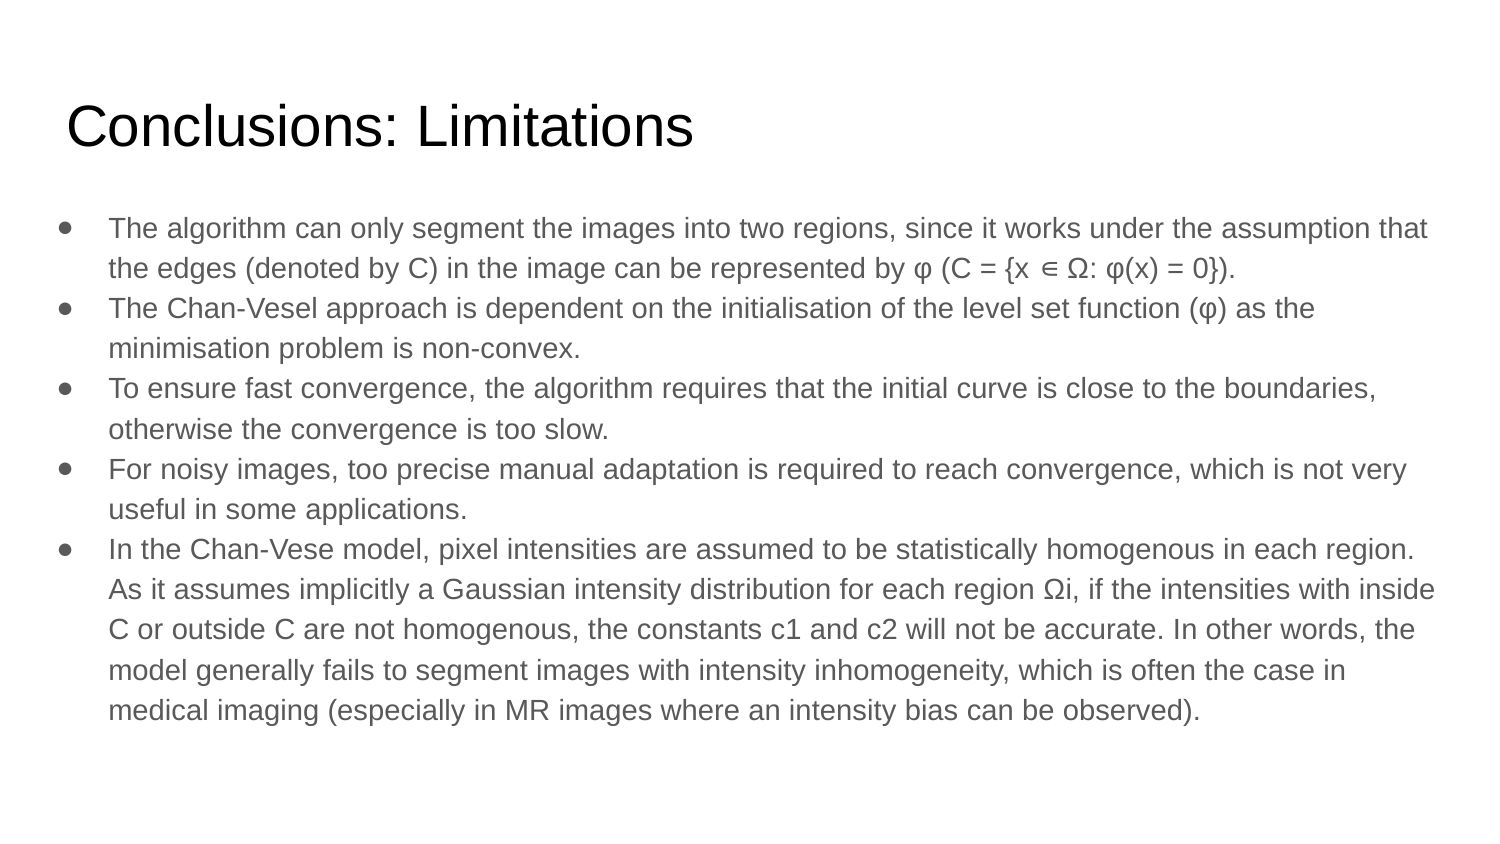

# Conclusions: Limitations
The algorithm can only segment the images into two regions, since it works under the assumption that the edges (denoted by C) in the image can be represented by φ (C = {x ∊ Ω: φ(x) = 0}).
The Chan-Vesel approach is dependent on the initialisation of the level set function (φ) as the minimisation problem is non-convex.
To ensure fast convergence, the algorithm requires that the initial curve is close to the boundaries, otherwise the convergence is too slow.
For noisy images, too precise manual adaptation is required to reach convergence, which is not very useful in some applications.
In the Chan-Vese model, pixel intensities are assumed to be statistically homogenous in each region. As it assumes implicitly a Gaussian intensity distribution for each region Ωi, if the intensities with inside C or outside C are not homogenous, the constants c1 and c2 will not be accurate. In other words, the model generally fails to segment images with intensity inhomogeneity, which is often the case in medical imaging (especially in MR images where an intensity bias can be observed).